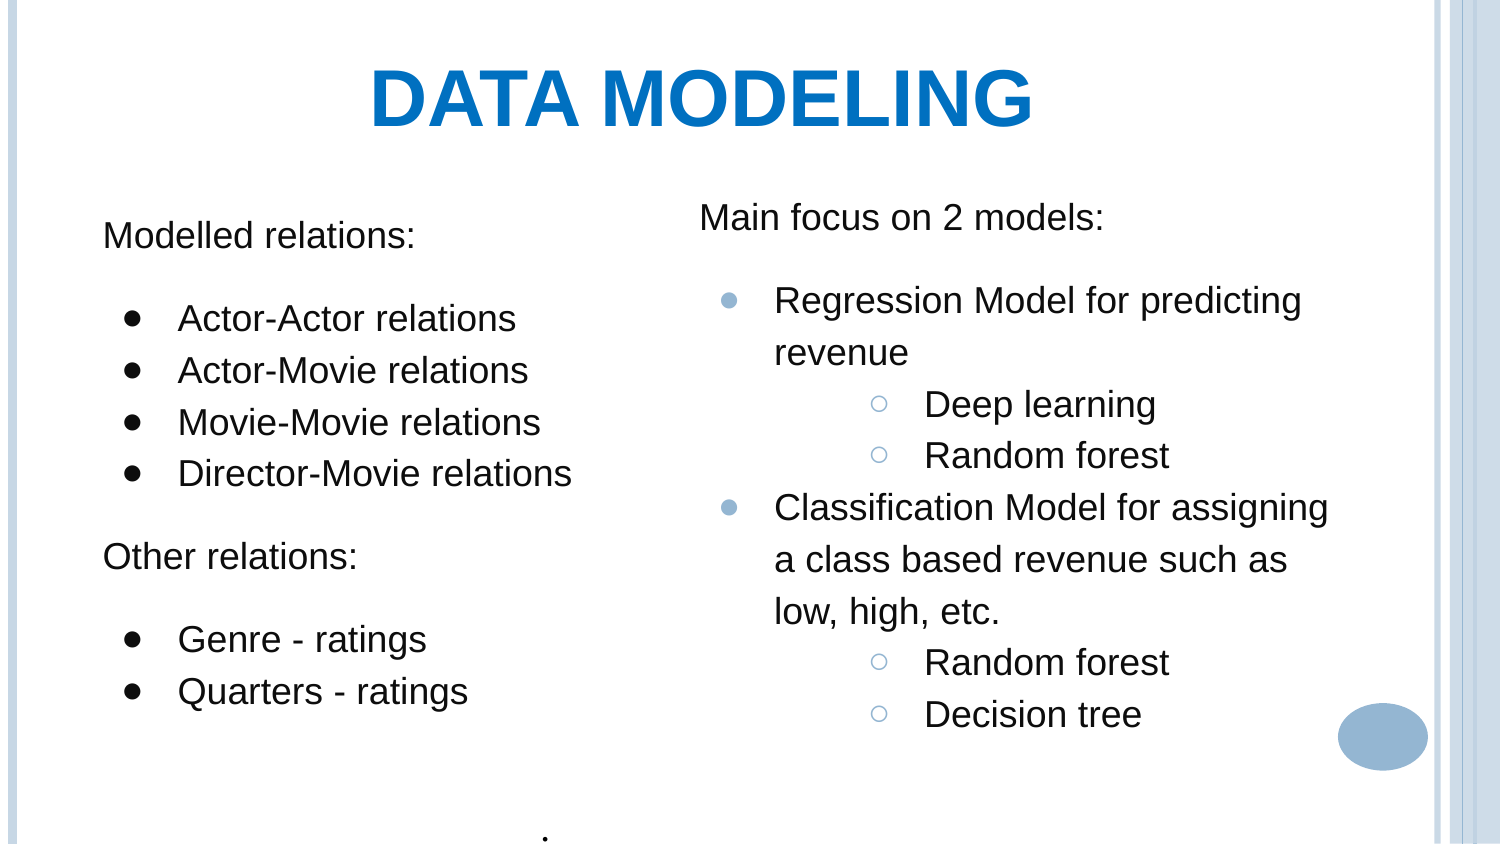

# Data modeling
Main focus on 2 models:
Regression Model for predicting revenue
Deep learning
Random forest
Classification Model for assigning a class based revenue such as low, high, etc.
Random forest
Decision tree
Modelled relations:
Actor-Actor relations
Actor-Movie relations
Movie-Movie relations
Director-Movie relations
Other relations:
Genre - ratings
Quarters - ratings

.